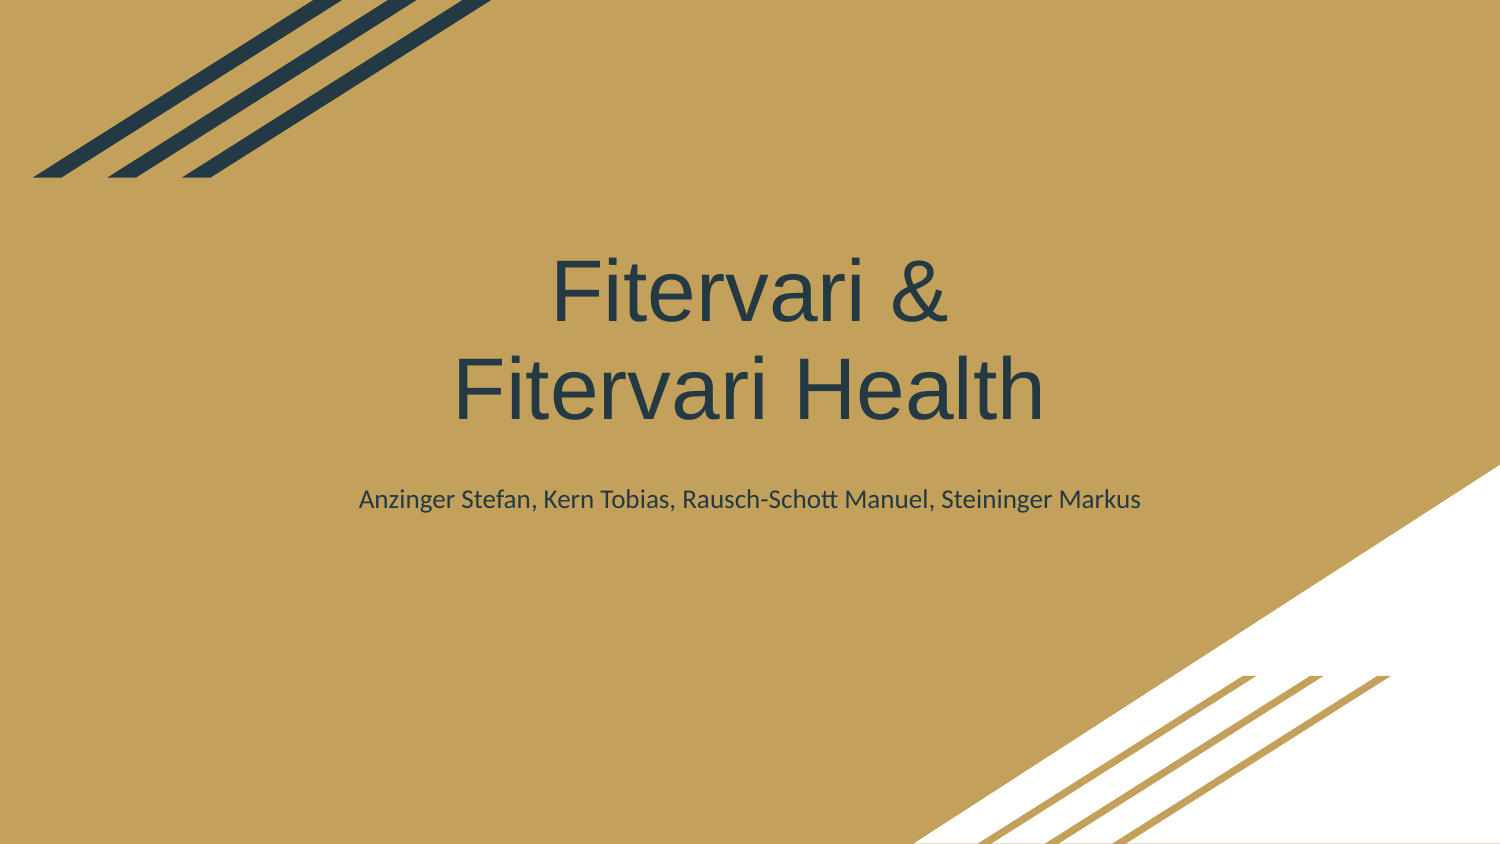

# Fitervari & Fitervari Health
Anzinger Stefan, Kern Tobias, Rausch-Schott Manuel, Steininger Markus